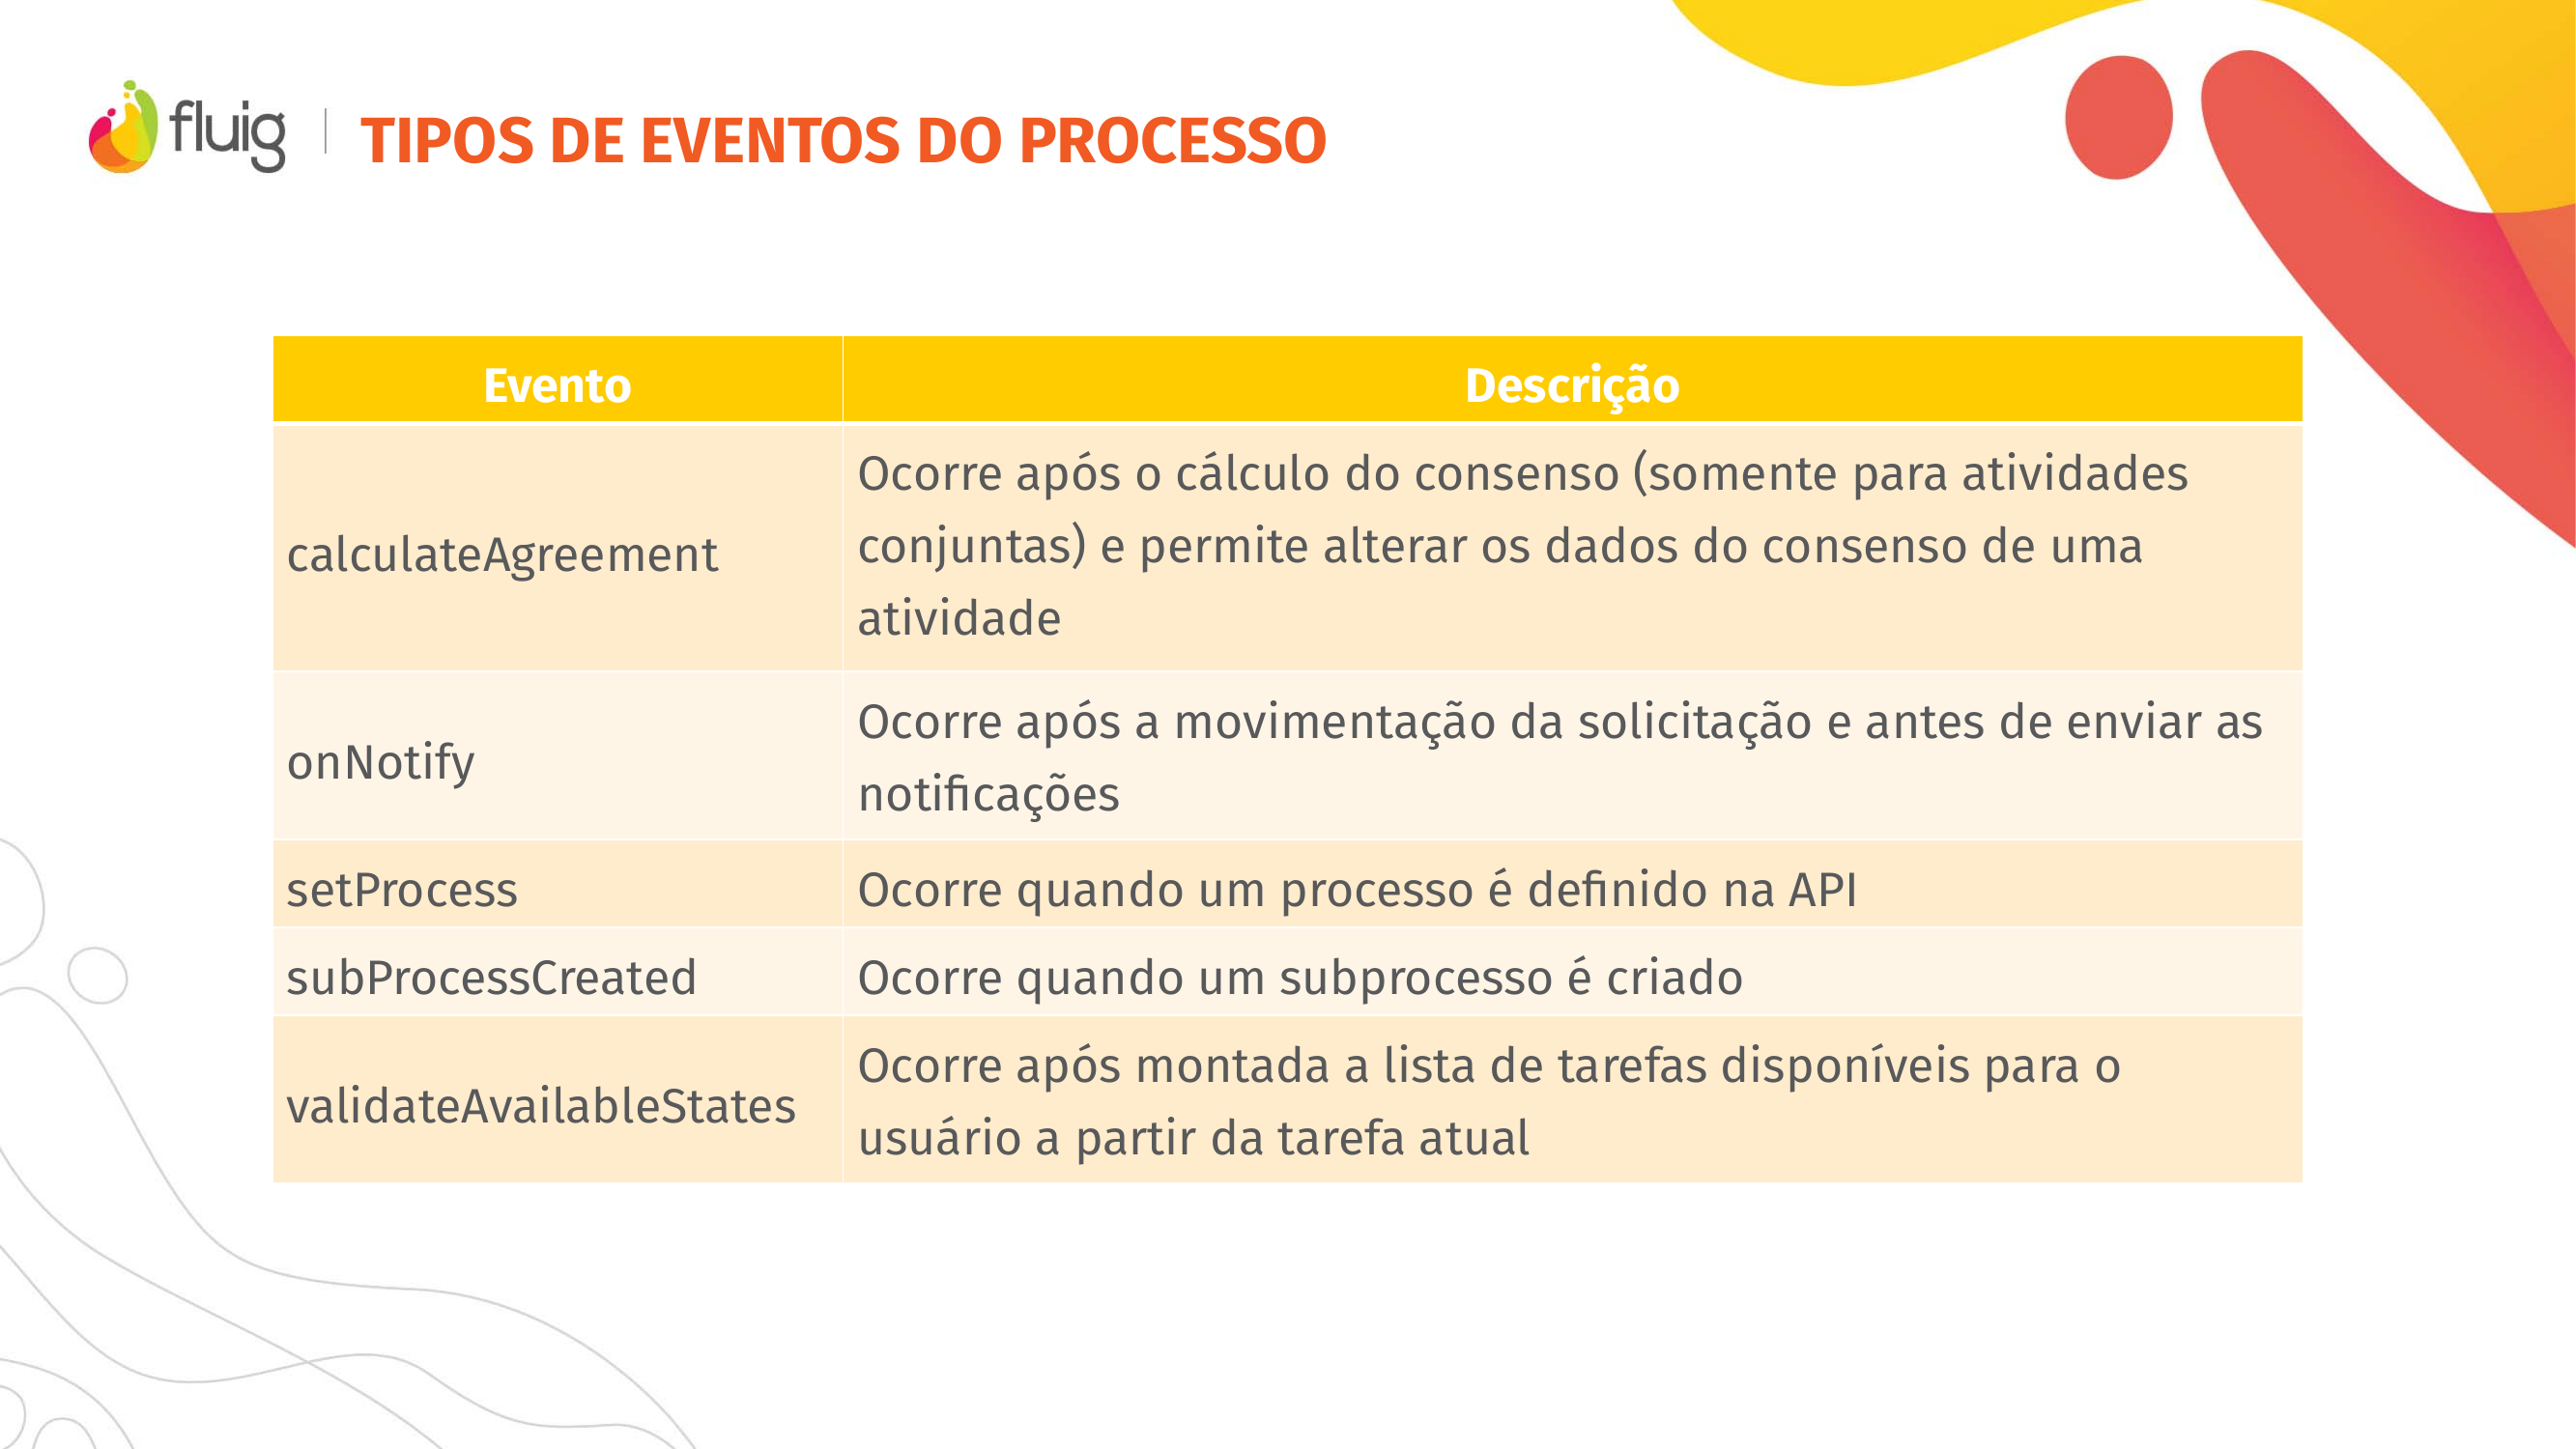

# Tipos de eventos do processo
| Evento | Descrição |
| --- | --- |
| calculateAgreement | Ocorre após o cálculo do consenso (somente para atividades conjuntas) e permite alterar os dados do consenso de uma atividade |
| onNotify | Ocorre após a movimentação da solicitação e antes de enviar as notificações |
| setProcess | Ocorre quando um processo é definido na API |
| subProcessCreated | Ocorre quando um subprocesso é criado |
| validateAvailableStates | Ocorre após montada a lista de tarefas disponíveis para o usuário a partir da tarefa atual |